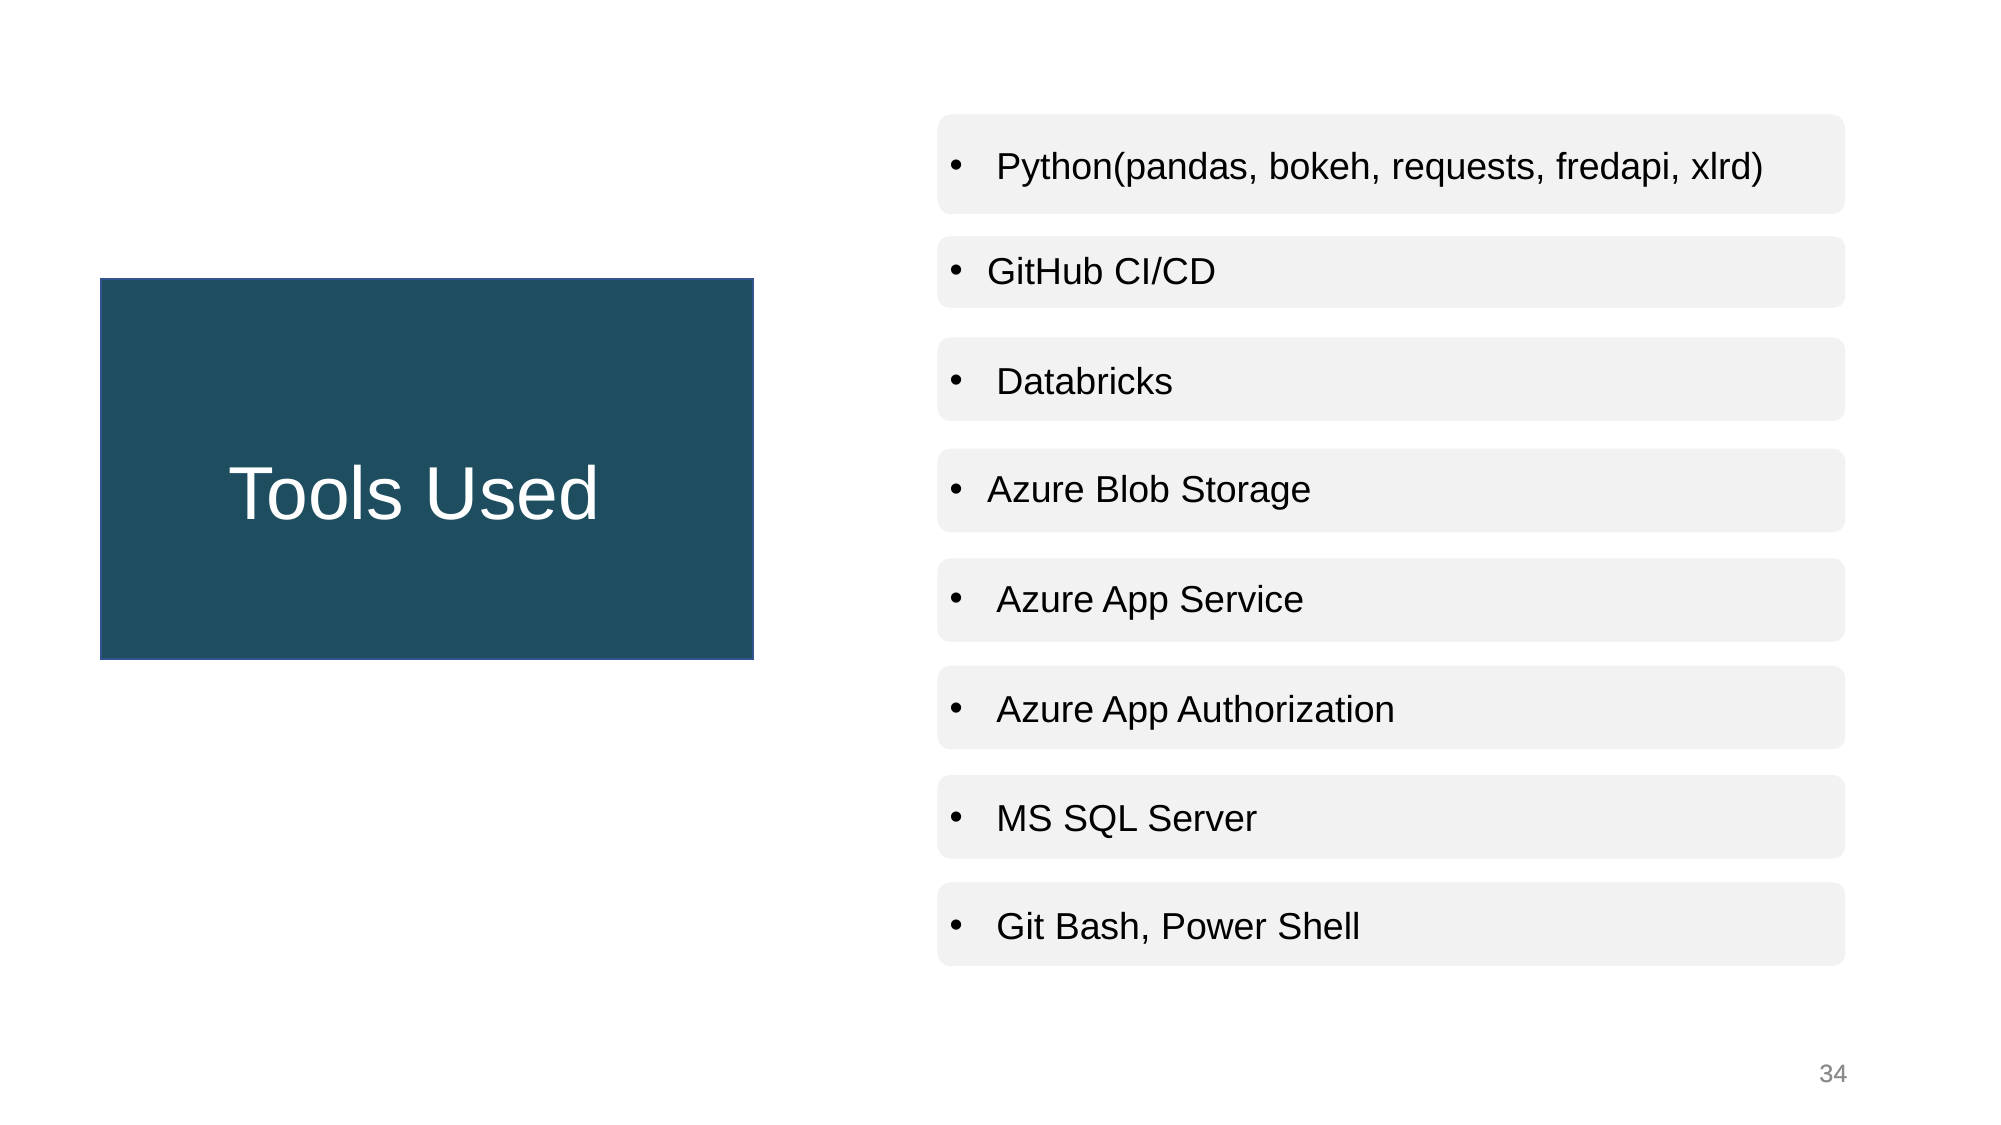

Python(pandas, bokeh, requests, fredapi, xlrd)
GitHub CI/CD
Tools Used

Databricks
Azure Blob Storage
Azure App Service
Azure App Authorization
MS SQL Server
Git Bash, Power Shell
34
34